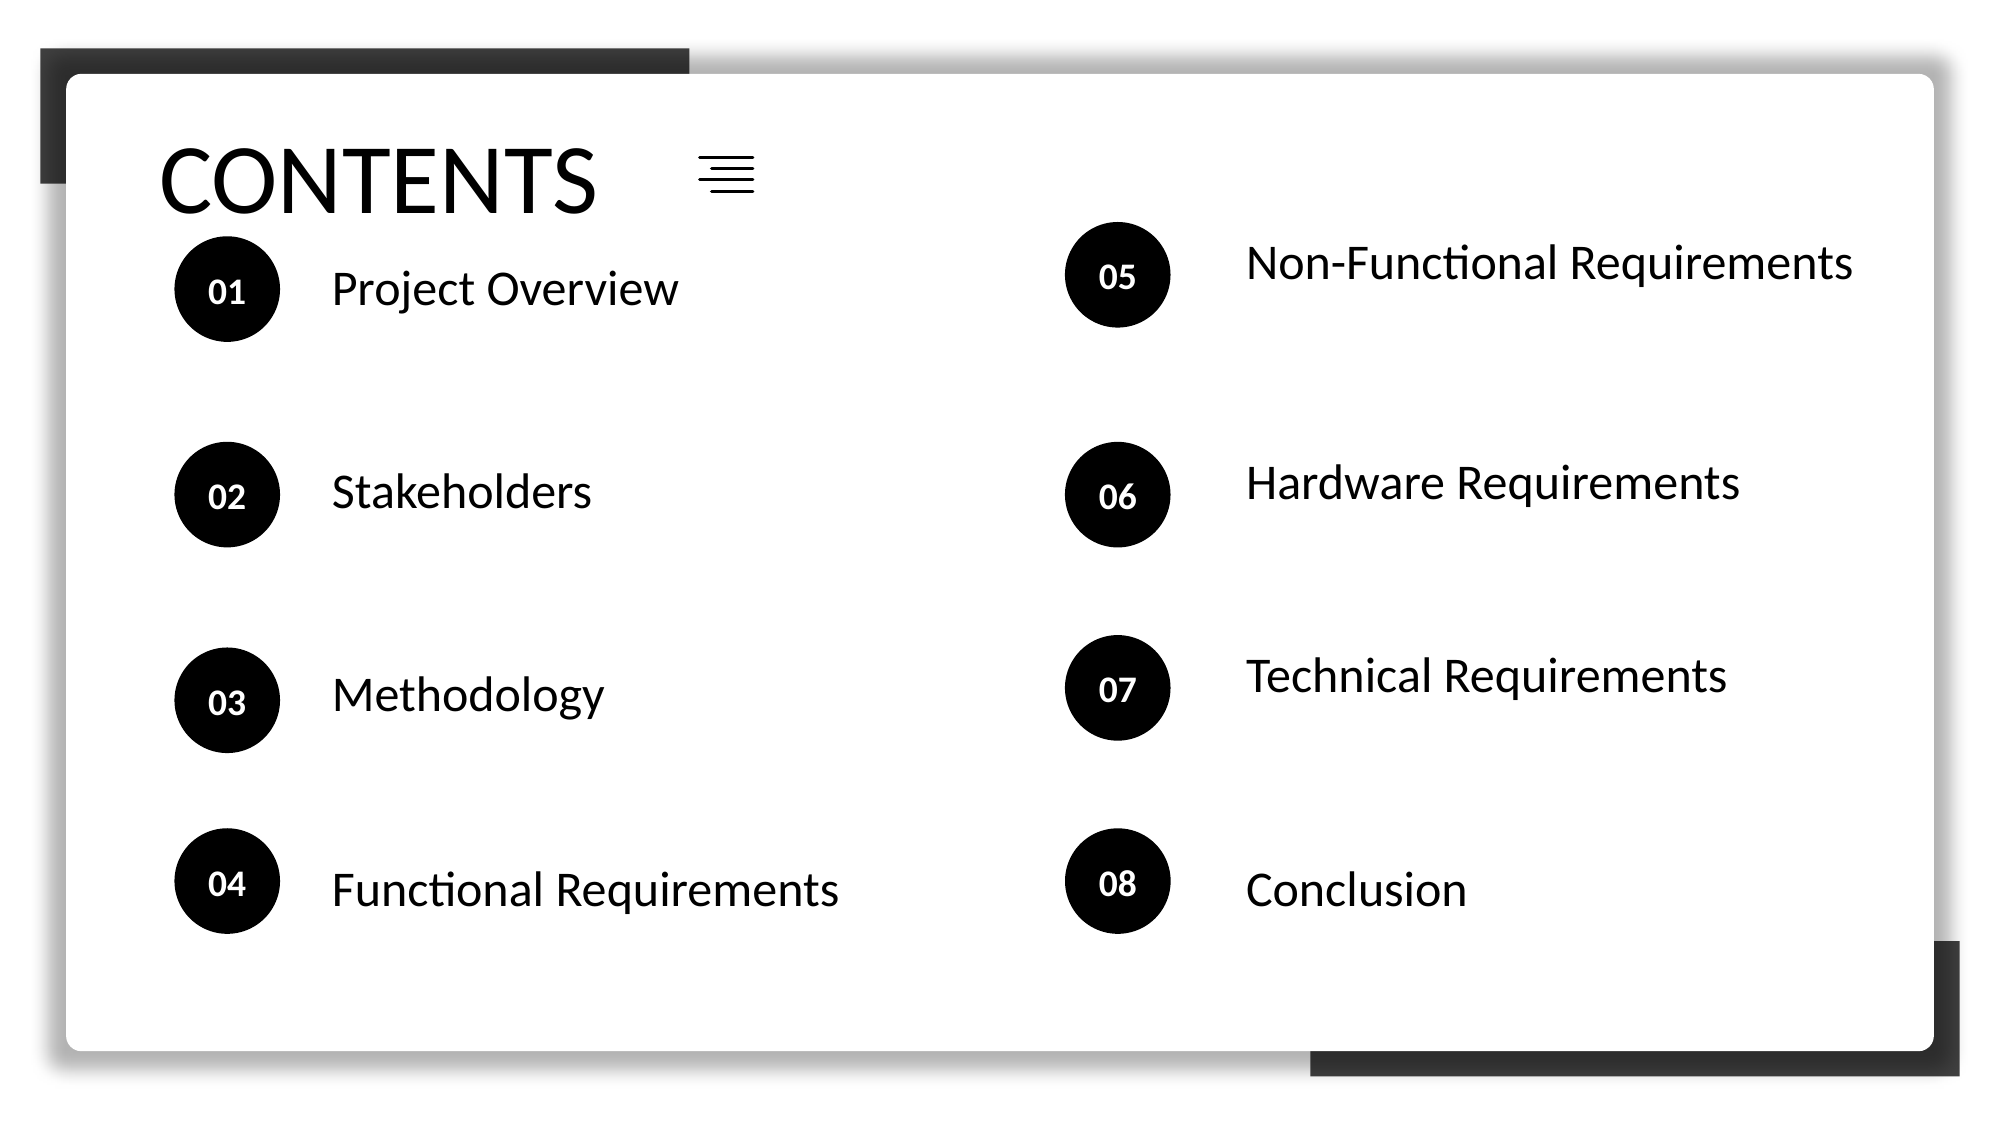

CONTENTS

05
Non-Functional Requirements
01
Project Overview
02
06
Hardware Requirements
Stakeholders
07
Technical Requirements
03
Methodology
04
08
Conclusion
Functional Requirements